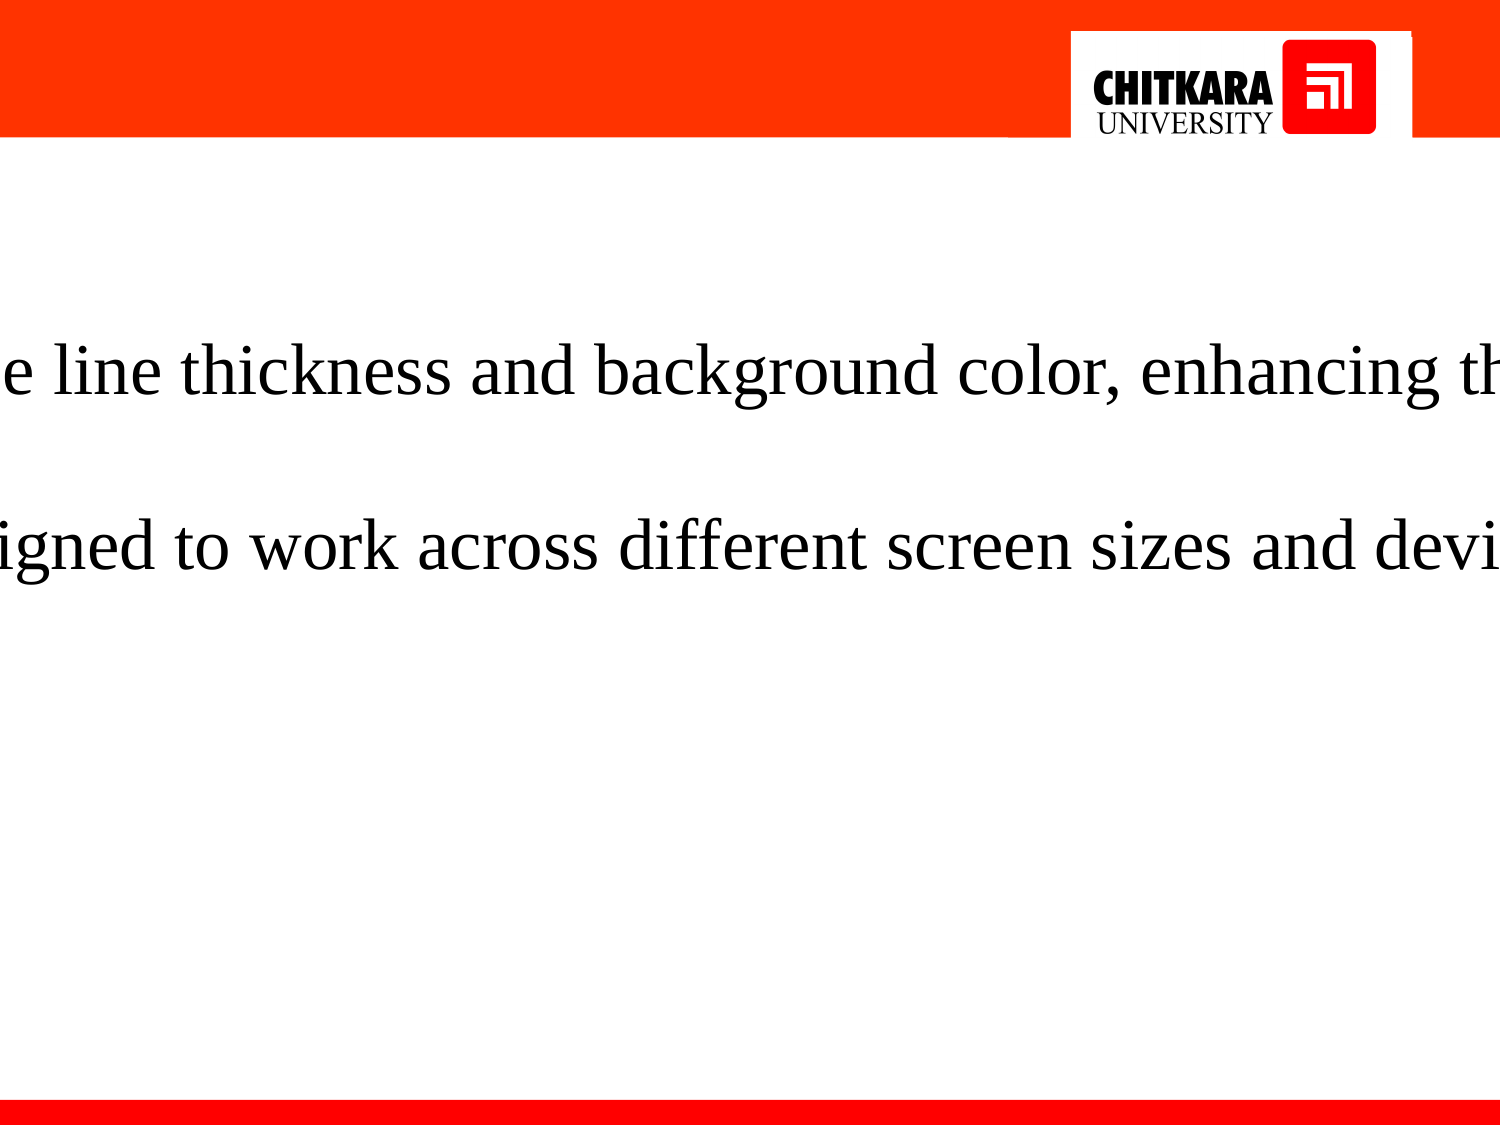

Customisation: Users can customise line thickness and background color, enhancing the personalisation of their drawings.

Responsive Design: The tool is designed to work across different screen sizes and devices.